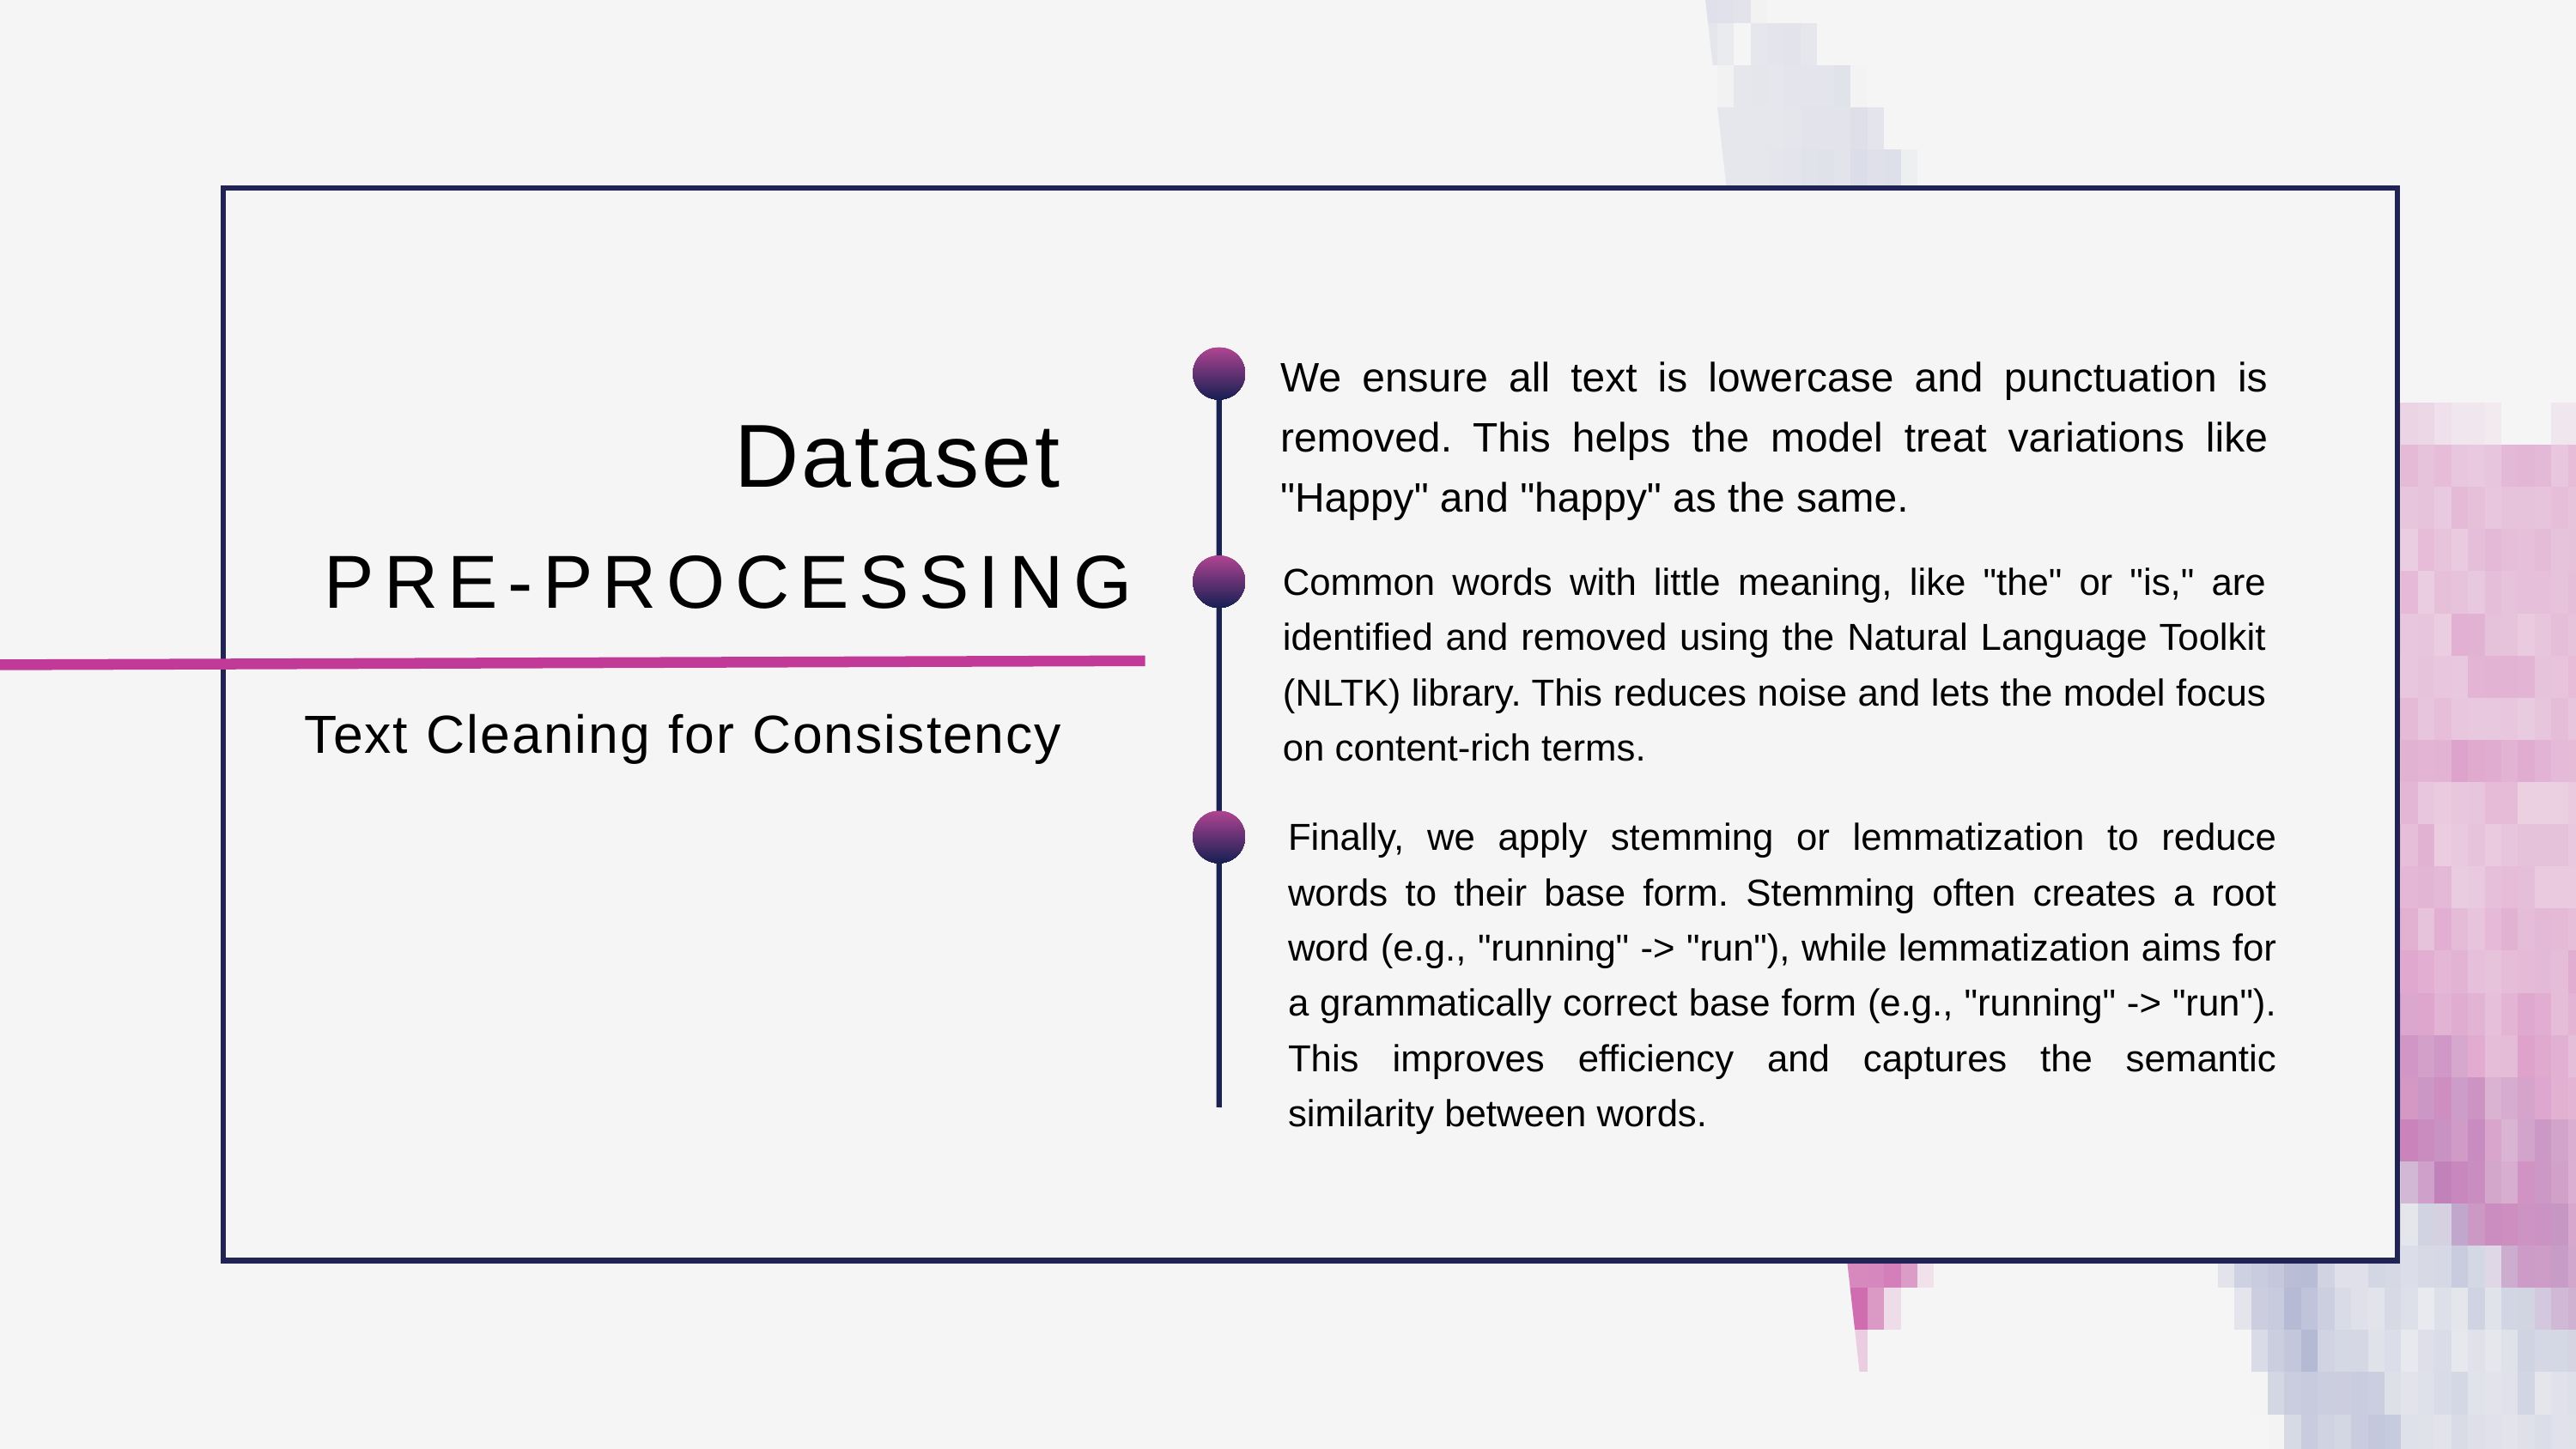

We ensure all text is lowercase and punctuation is removed. This helps the model treat variations like "Happy" and "happy" as the same.

Dataset
PRE-PROCESSING
Common words with little meaning, like "the" or "is," are identified and removed using the Natural Language Toolkit (NLTK) library. This reduces noise and lets the model focus on content-rich terms.

Text Cleaning for Consistency
Finally, we apply stemming or lemmatization to reduce words to their base form. Stemming often creates a root word (e.g., "running" -> "run"), while lemmatization aims for a grammatically correct base form (e.g., "running" -> "run"). This improves efficiency and captures the semantic similarity between words.